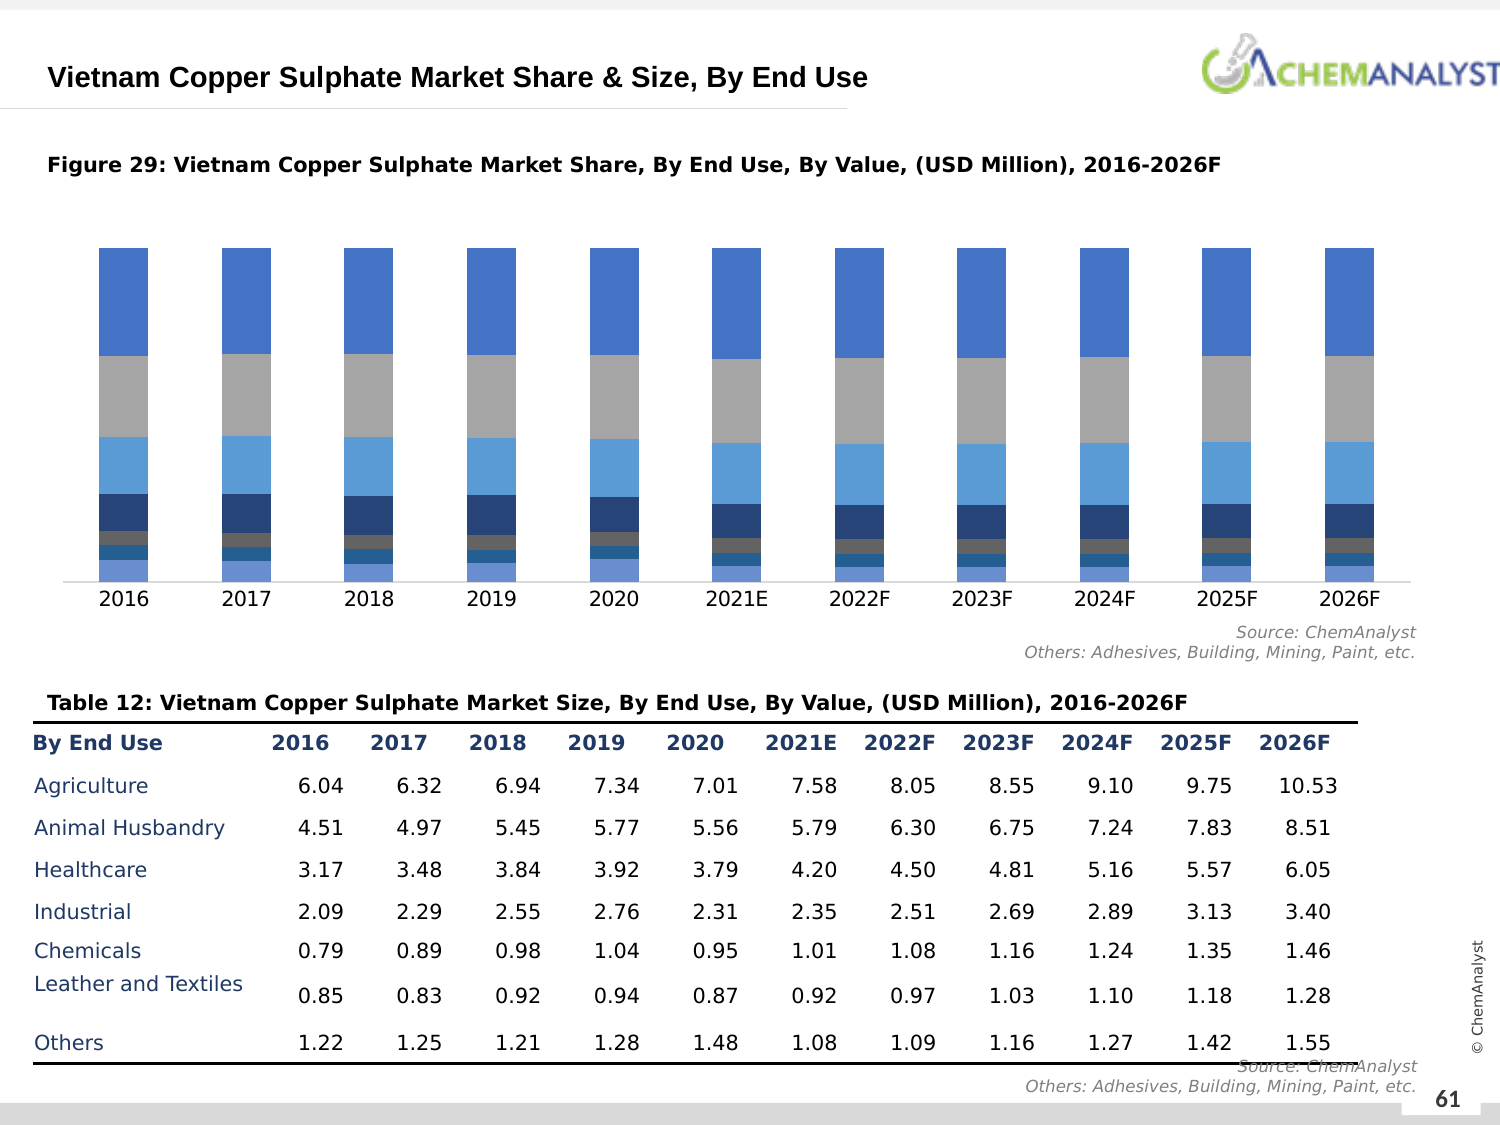

Vietnam Copper Sulphate Market Share & Size, By End Use
Figure 29: Vietnam Copper Sulphate Market Share, By End Use, By Value, (USD Million), 2016-2026F

### Chart

| Category | Others | Leather and Textiles | Chemicals | Industrial | Healthcare | Animal Husbandry | Agriculture |
|---|---|---|---|---|---|---|---|
| 2016 | 0.0655 | 0.0453 | 0.0421 | 0.1121 | 0.1698 | 0.2417 | 0.3235 |
| 2017 | 0.0623 | 0.0413 | 0.0445 | 0.1144 | 0.1737 | 0.2483 | 0.3155 |
| 2018 | 0.0552 | 0.0421 | 0.0446 | 0.1165 | 0.1753 | 0.2491 | 0.3172 |
| 2019 | 0.0554 | 0.0409 | 0.045 | 0.1198 | 0.1702 | 0.2504 | 0.3183 |
| 2020 | 0.0673 | 0.0398 | 0.0431 | 0.1051 | 0.1724 | 0.2531 | 0.3192 |
| 2021E | 0.0471 | 0.0401 | 0.0441 | 0.1024 | 0.1834 | 0.2524 | 0.3305 |
| 2022F | 0.0445 | 0.0397 | 0.0441 | 0.1026 | 0.1836 | 0.2571 | 0.3284 |
| 2023F | 0.0444 | 0.0393 | 0.0442 | 0.1029 | 0.1839 | 0.2582 | 0.3271 |
| 2024F | 0.0454 | 0.0392 | 0.0444 | 0.1031 | 0.1843 | 0.2586 | 0.325 |
| 2025F | 0.0471 | 0.039 | 0.0445 | 0.1035 | 0.1844 | 0.2591 | 0.3224 |
| 2026F | 0.0474 | 0.0389 | 0.0446 | 0.1037 | 0.1846 | 0.2596 | 0.3212 |
Source: ChemAnalyst
Others: Adhesives, Building, Mining, Paint, etc.
Table 12: Vietnam Copper Sulphate Market Size, By End Use, By Value, (USD Million), 2016-2026F
| By End Use | 2016 | 2017 | 2018 | 2019 | 2020 | 2021E | 2022F | 2023F | 2024F | 2025F | 2026F |
| --- | --- | --- | --- | --- | --- | --- | --- | --- | --- | --- | --- |
| Agriculture | 6.04 | 6.32 | 6.94 | 7.34 | 7.01 | 7.58 | 8.05 | 8.55 | 9.10 | 9.75 | 10.53 |
| Animal Husbandry | 4.51 | 4.97 | 5.45 | 5.77 | 5.56 | 5.79 | 6.30 | 6.75 | 7.24 | 7.83 | 8.51 |
| Healthcare | 3.17 | 3.48 | 3.84 | 3.92 | 3.79 | 4.20 | 4.50 | 4.81 | 5.16 | 5.57 | 6.05 |
| Industrial | 2.09 | 2.29 | 2.55 | 2.76 | 2.31 | 2.35 | 2.51 | 2.69 | 2.89 | 3.13 | 3.40 |
| Chemicals | 0.79 | 0.89 | 0.98 | 1.04 | 0.95 | 1.01 | 1.08 | 1.16 | 1.24 | 1.35 | 1.46 |
| Leather and Textiles | 0.85 | 0.83 | 0.92 | 0.94 | 0.87 | 0.92 | 0.97 | 1.03 | 1.10 | 1.18 | 1.28 |
| Others | 1.22 | 1.25 | 1.21 | 1.28 | 1.48 | 1.08 | 1.09 | 1.16 | 1.27 | 1.42 | 1.55 |
Source: ChemAnalyst
Others: Adhesives, Building, Mining, Paint, etc.